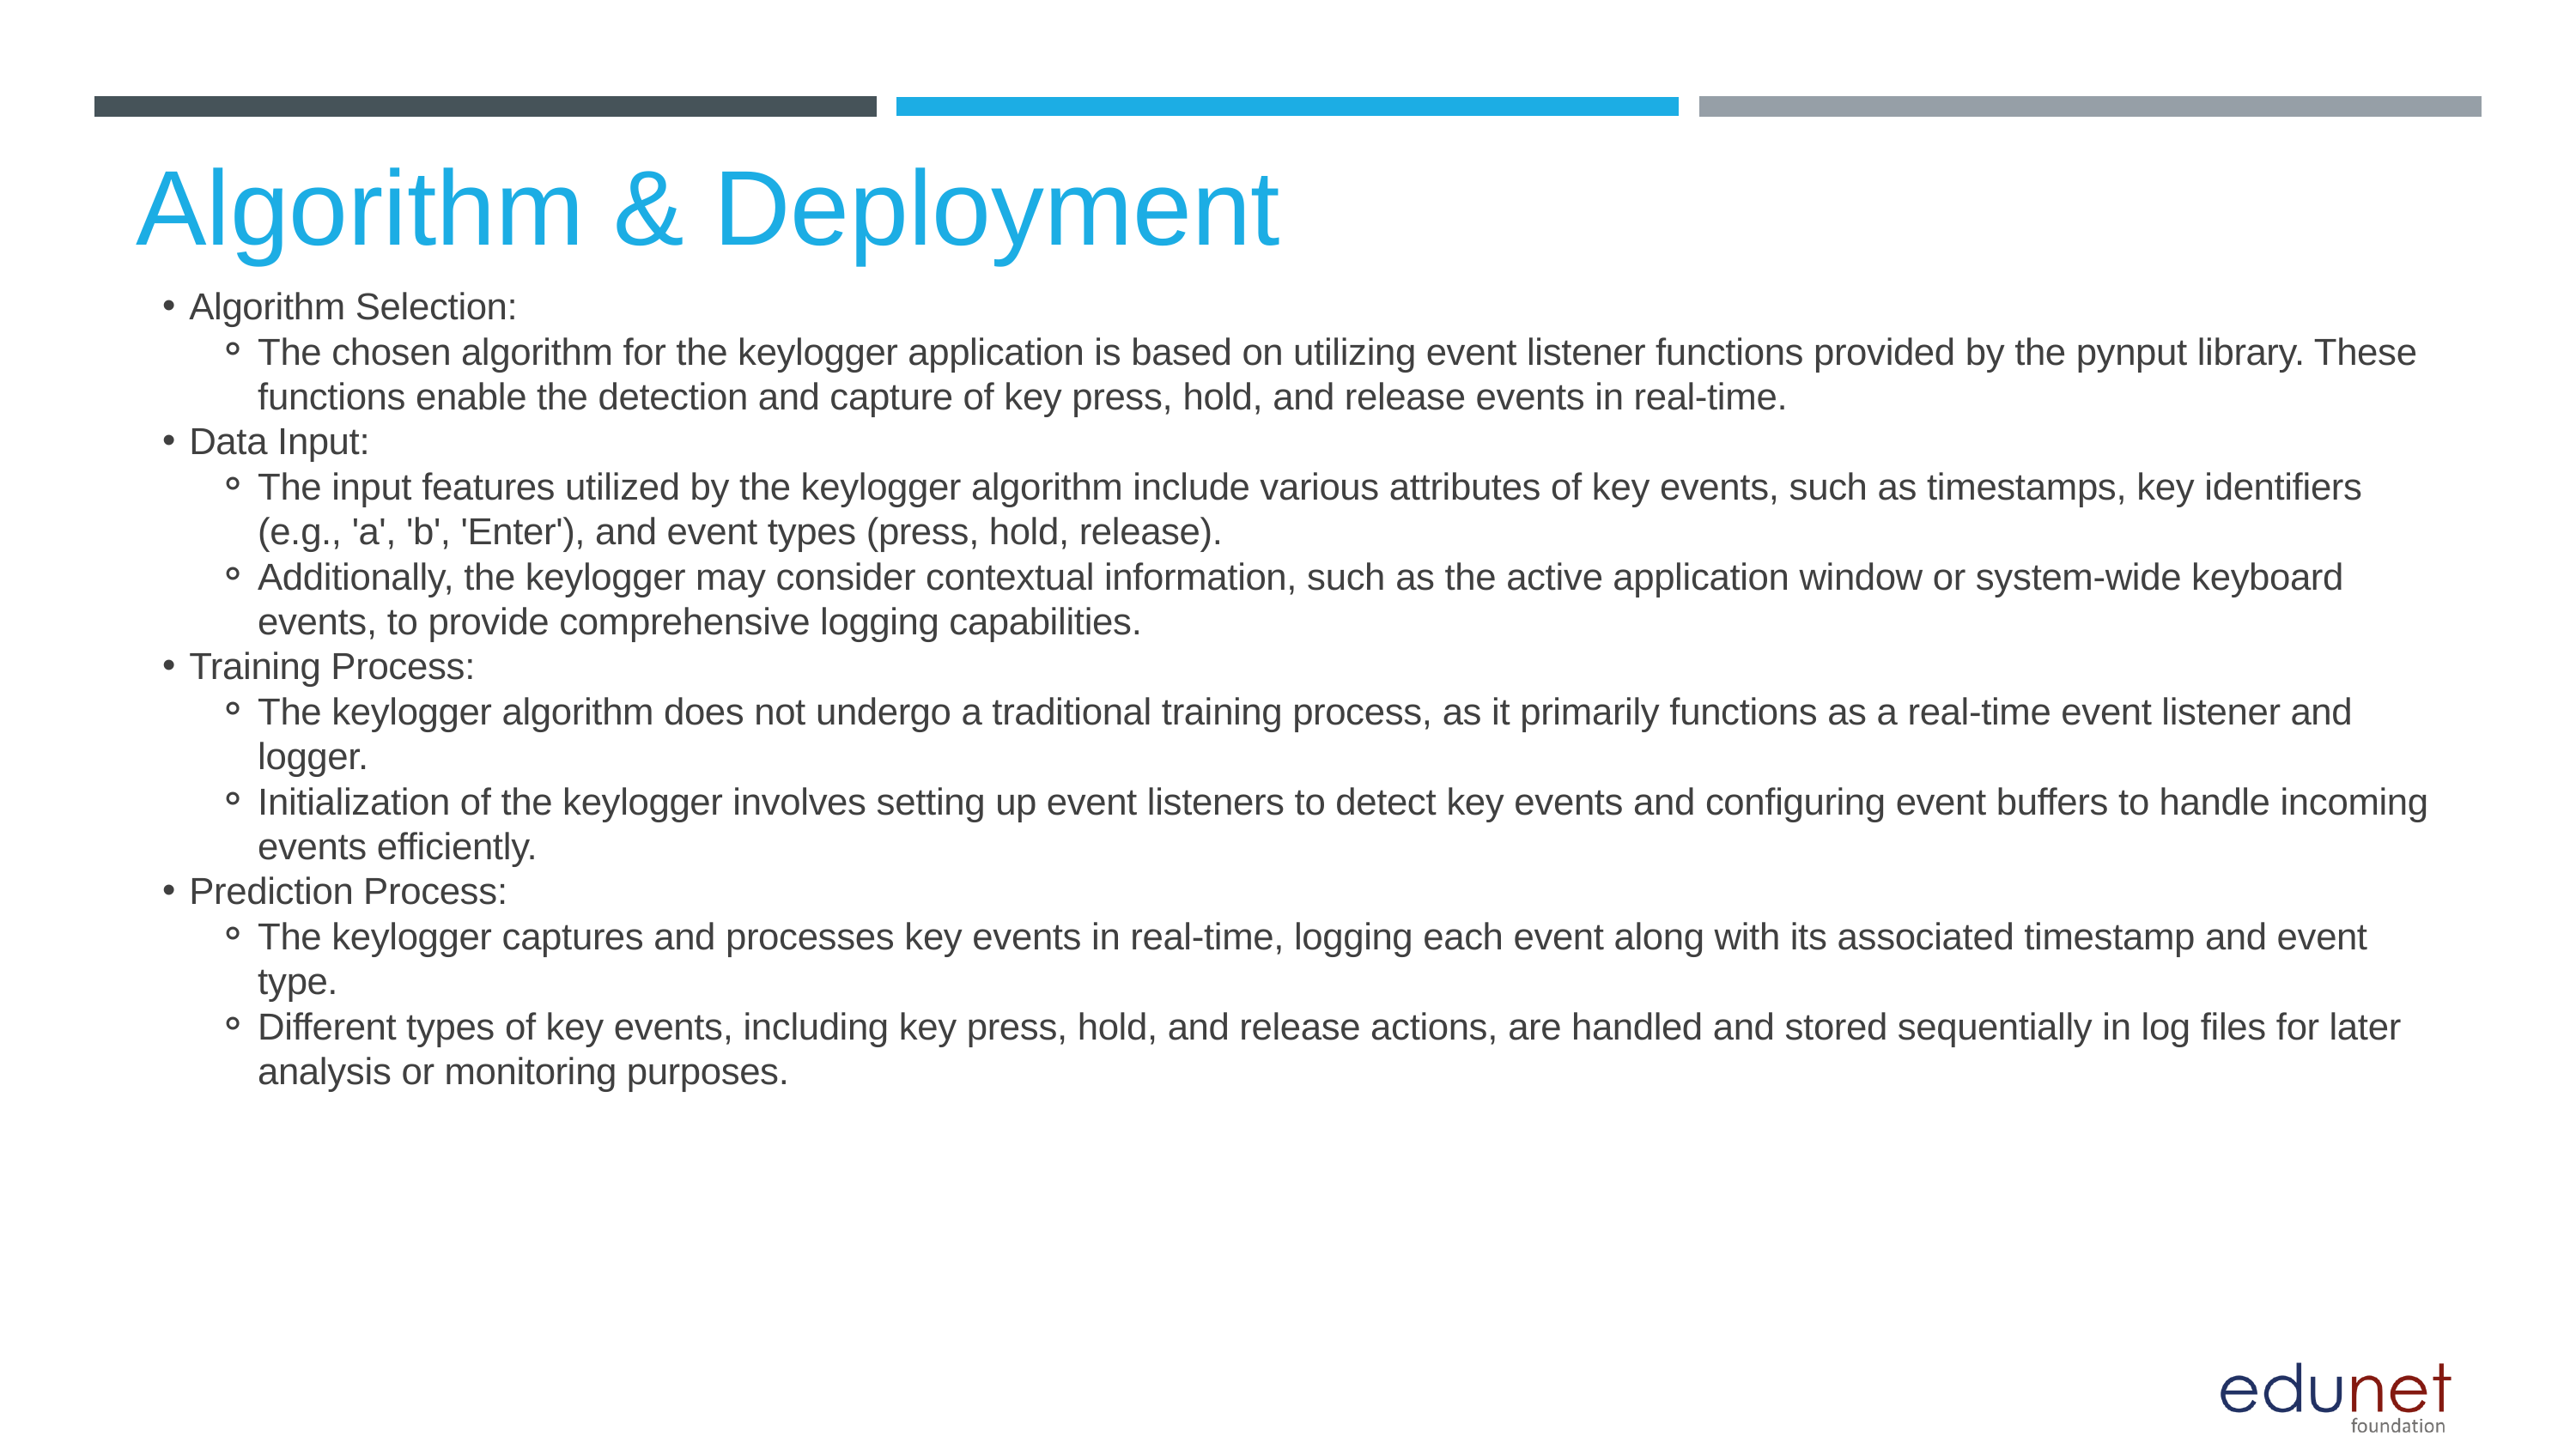

Algorithm & Deployment
Algorithm Selection:
The chosen algorithm for the keylogger application is based on utilizing event listener functions provided by the pynput library. These functions enable the detection and capture of key press, hold, and release events in real-time.
Data Input:
The input features utilized by the keylogger algorithm include various attributes of key events, such as timestamps, key identifiers (e.g., 'a', 'b', 'Enter'), and event types (press, hold, release).
Additionally, the keylogger may consider contextual information, such as the active application window or system-wide keyboard events, to provide comprehensive logging capabilities.
Training Process:
The keylogger algorithm does not undergo a traditional training process, as it primarily functions as a real-time event listener and logger.
Initialization of the keylogger involves setting up event listeners to detect key events and configuring event buffers to handle incoming events efficiently.
Prediction Process:
The keylogger captures and processes key events in real-time, logging each event along with its associated timestamp and event type.
Different types of key events, including key press, hold, and release actions, are handled and stored sequentially in log files for later analysis or monitoring purposes.